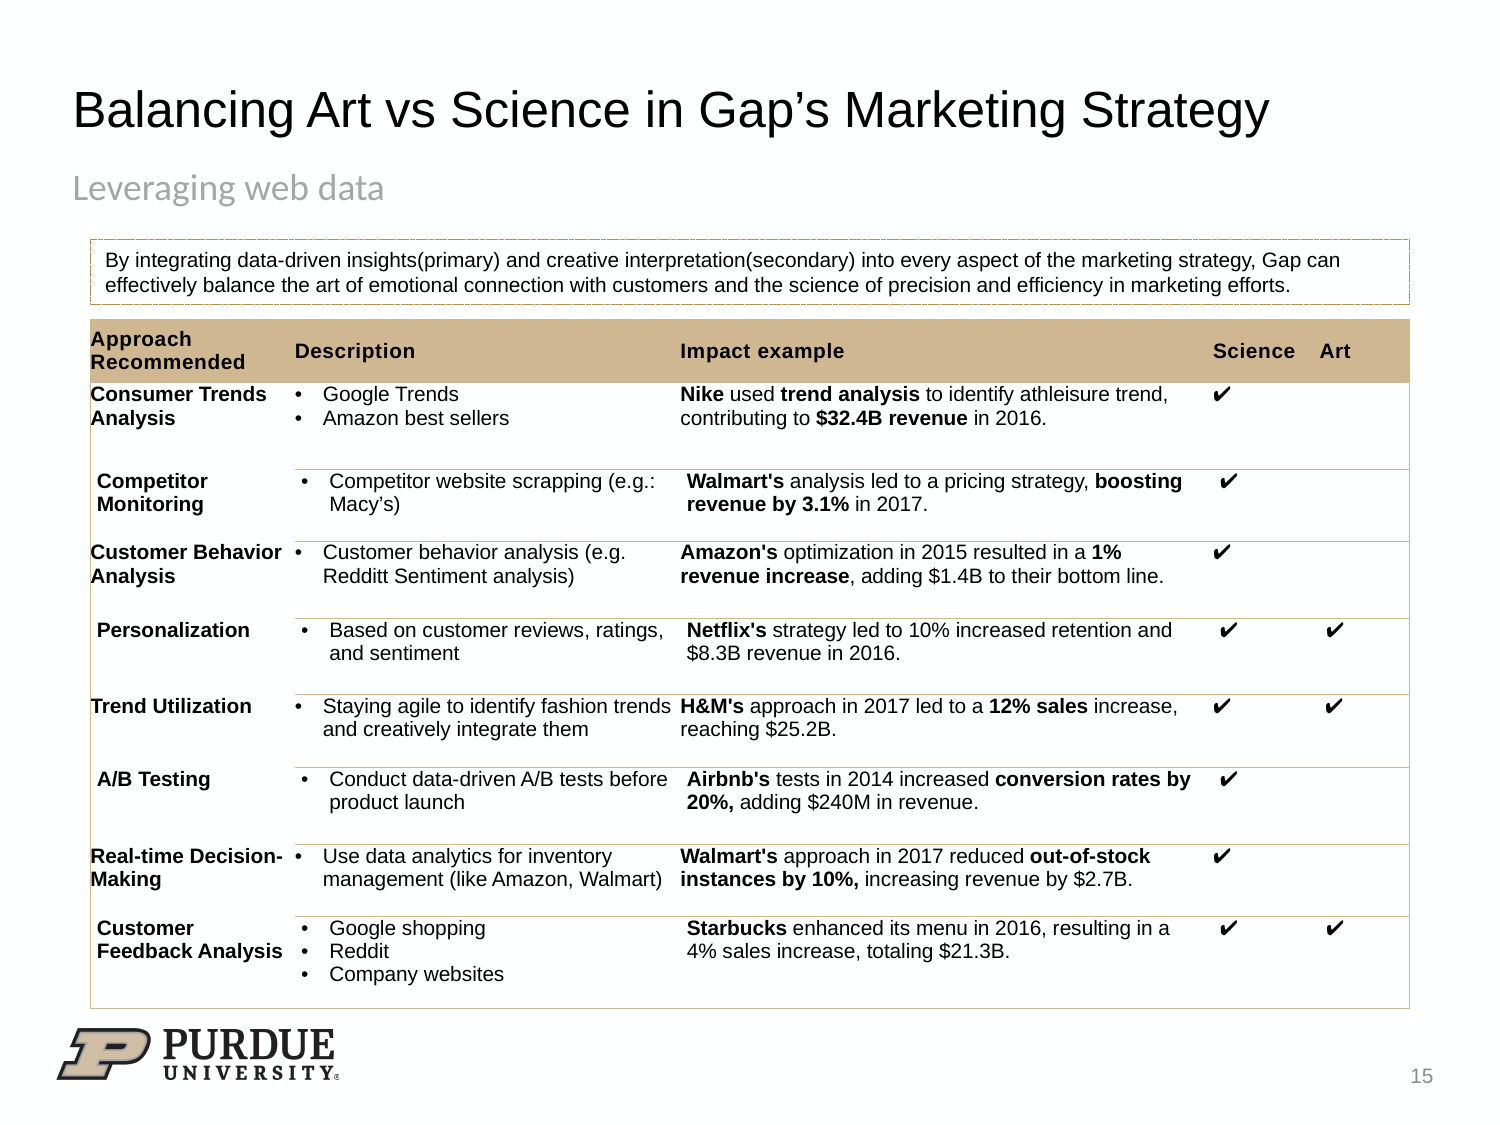

# Balancing Art vs Science in Gap’s Marketing Strategy
Leveraging web data
By integrating data-driven insights(primary) and creative interpretation(secondary) into every aspect of the marketing strategy, Gap can effectively balance the art of emotional connection with customers and the science of precision and efficiency in marketing efforts.
| Approach Recommended | Description | Impact example | Science | Art |
| --- | --- | --- | --- | --- |
| Consumer Trends Analysis | Google Trends Amazon best sellers | Nike used trend analysis to identify athleisure trend, contributing to $32.4B revenue in 2016. | ✔ |  |
| Competitor Monitoring | Competitor website scrapping (e.g.: Macy’s) | Walmart's analysis led to a pricing strategy, boosting revenue by 3.1% in 2017. | ✔ |  |
| Customer Behavior Analysis | Customer behavior analysis (e.g. Redditt Sentiment analysis) | Amazon's optimization in 2015 resulted in a 1% revenue increase, adding $1.4B to their bottom line. | ✔ |  |
| Personalization | Based on customer reviews, ratings, and sentiment | Netflix's strategy led to 10% increased retention and $8.3B revenue in 2016. | ✔ | ✔ |
| Trend Utilization | Staying agile to identify fashion trends and creatively integrate them | H&M's approach in 2017 led to a 12% sales increase, reaching $25.2B. | ✔ | ✔ |
| A/B Testing | Conduct data-driven A/B tests before product launch | Airbnb's tests in 2014 increased conversion rates by 20%, adding $240M in revenue. | ✔ |  |
| Real-time Decision-Making | Use data analytics for inventory management (like Amazon, Walmart) | Walmart's approach in 2017 reduced out-of-stock instances by 10%, increasing revenue by $2.7B. | ✔ |  |
| Customer Feedback Analysis | Google shopping Reddit Company websites | Starbucks enhanced its menu in 2016, resulting in a 4% sales increase, totaling $21.3B. | ✔ | ✔ |
15